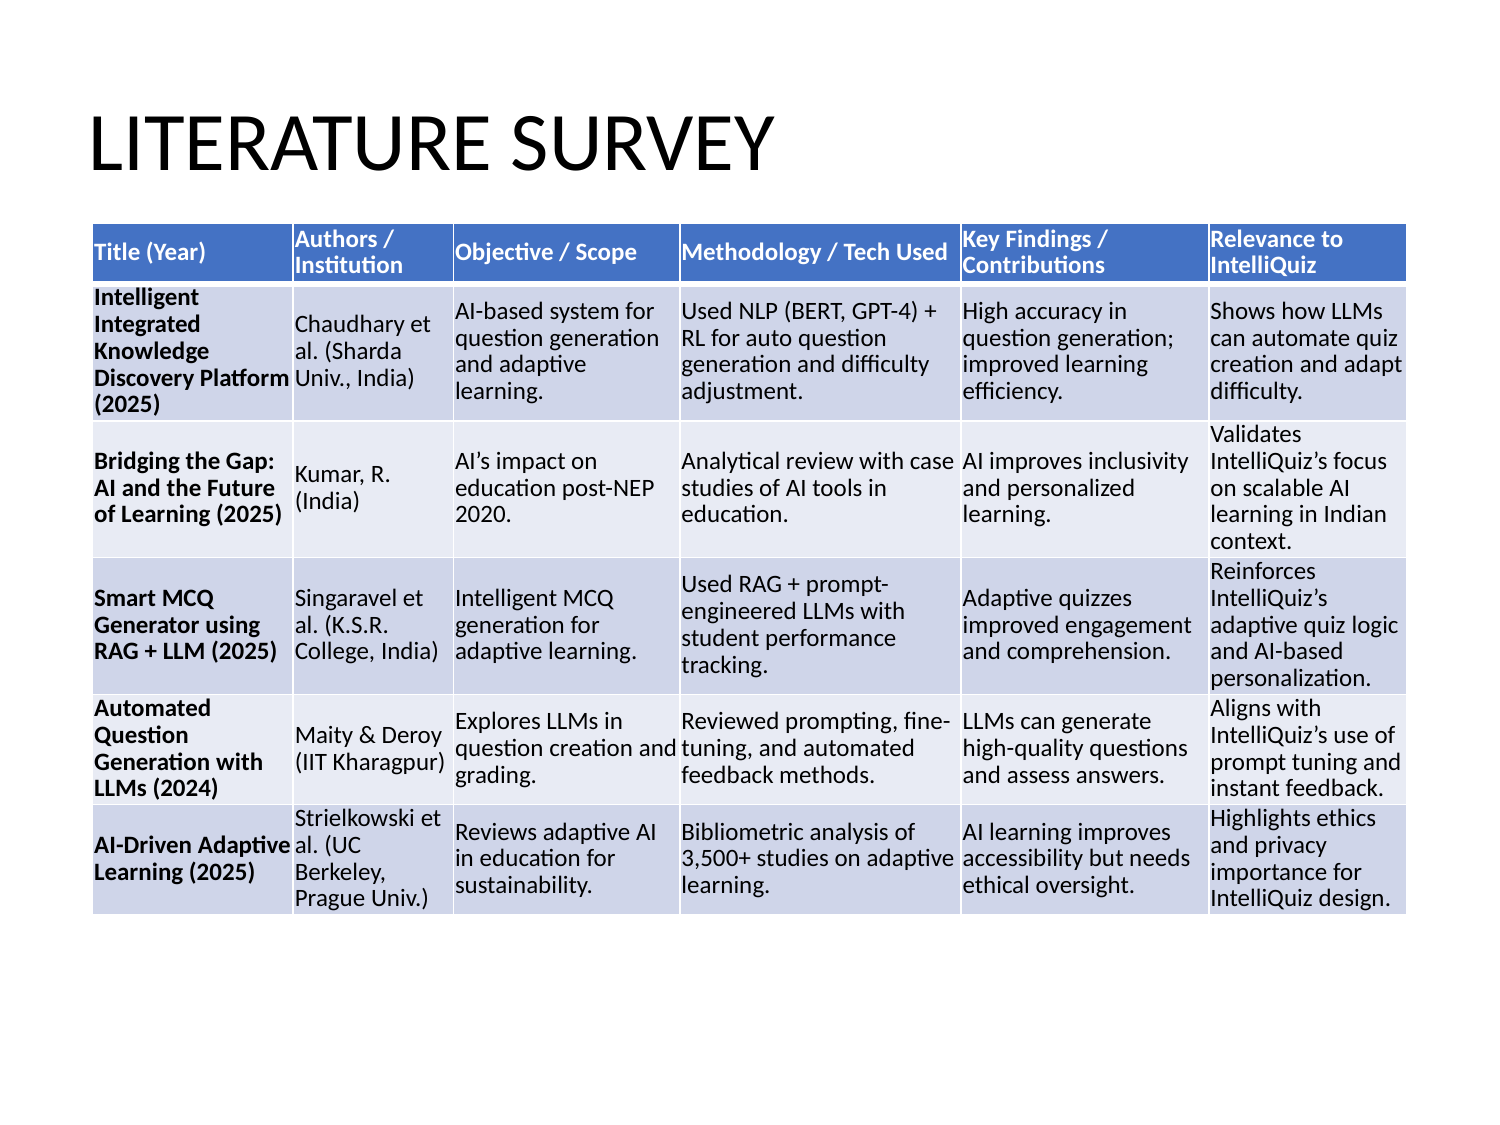

# LITERATURE SURVEY
| Title (Year) | Authors / Institution | Objective / Scope | Methodology / Tech Used | Key Findings / Contributions | Relevance to IntelliQuiz |
| --- | --- | --- | --- | --- | --- |
| Intelligent Integrated Knowledge Discovery Platform (2025) | Chaudhary et al. (Sharda Univ., India) | AI-based system for question generation and adaptive learning. | Used NLP (BERT, GPT-4) + RL for auto question generation and difficulty adjustment. | High accuracy in question generation; improved learning efficiency. | Shows how LLMs can automate quiz creation and adapt difficulty. |
| Bridging the Gap: AI and the Future of Learning (2025) | Kumar, R. (India) | AI’s impact on education post-NEP 2020. | Analytical review with case studies of AI tools in education. | AI improves inclusivity and personalized learning. | Validates IntelliQuiz’s focus on scalable AI learning in Indian context. |
| Smart MCQ Generator using RAG + LLM (2025) | Singaravel et al. (K.S.R. College, India) | Intelligent MCQ generation for adaptive learning. | Used RAG + prompt-engineered LLMs with student performance tracking. | Adaptive quizzes improved engagement and comprehension. | Reinforces IntelliQuiz’s adaptive quiz logic and AI-based personalization. |
| Automated Question Generation with LLMs (2024) | Maity & Deroy (IIT Kharagpur) | Explores LLMs in question creation and grading. | Reviewed prompting, fine-tuning, and automated feedback methods. | LLMs can generate high-quality questions and assess answers. | Aligns with IntelliQuiz’s use of prompt tuning and instant feedback. |
| AI-Driven Adaptive Learning (2025) | Strielkowski et al. (UC Berkeley, Prague Univ.) | Reviews adaptive AI in education for sustainability. | Bibliometric analysis of 3,500+ studies on adaptive learning. | AI learning improves accessibility but needs ethical oversight. | Highlights ethics and privacy importance for IntelliQuiz design. |